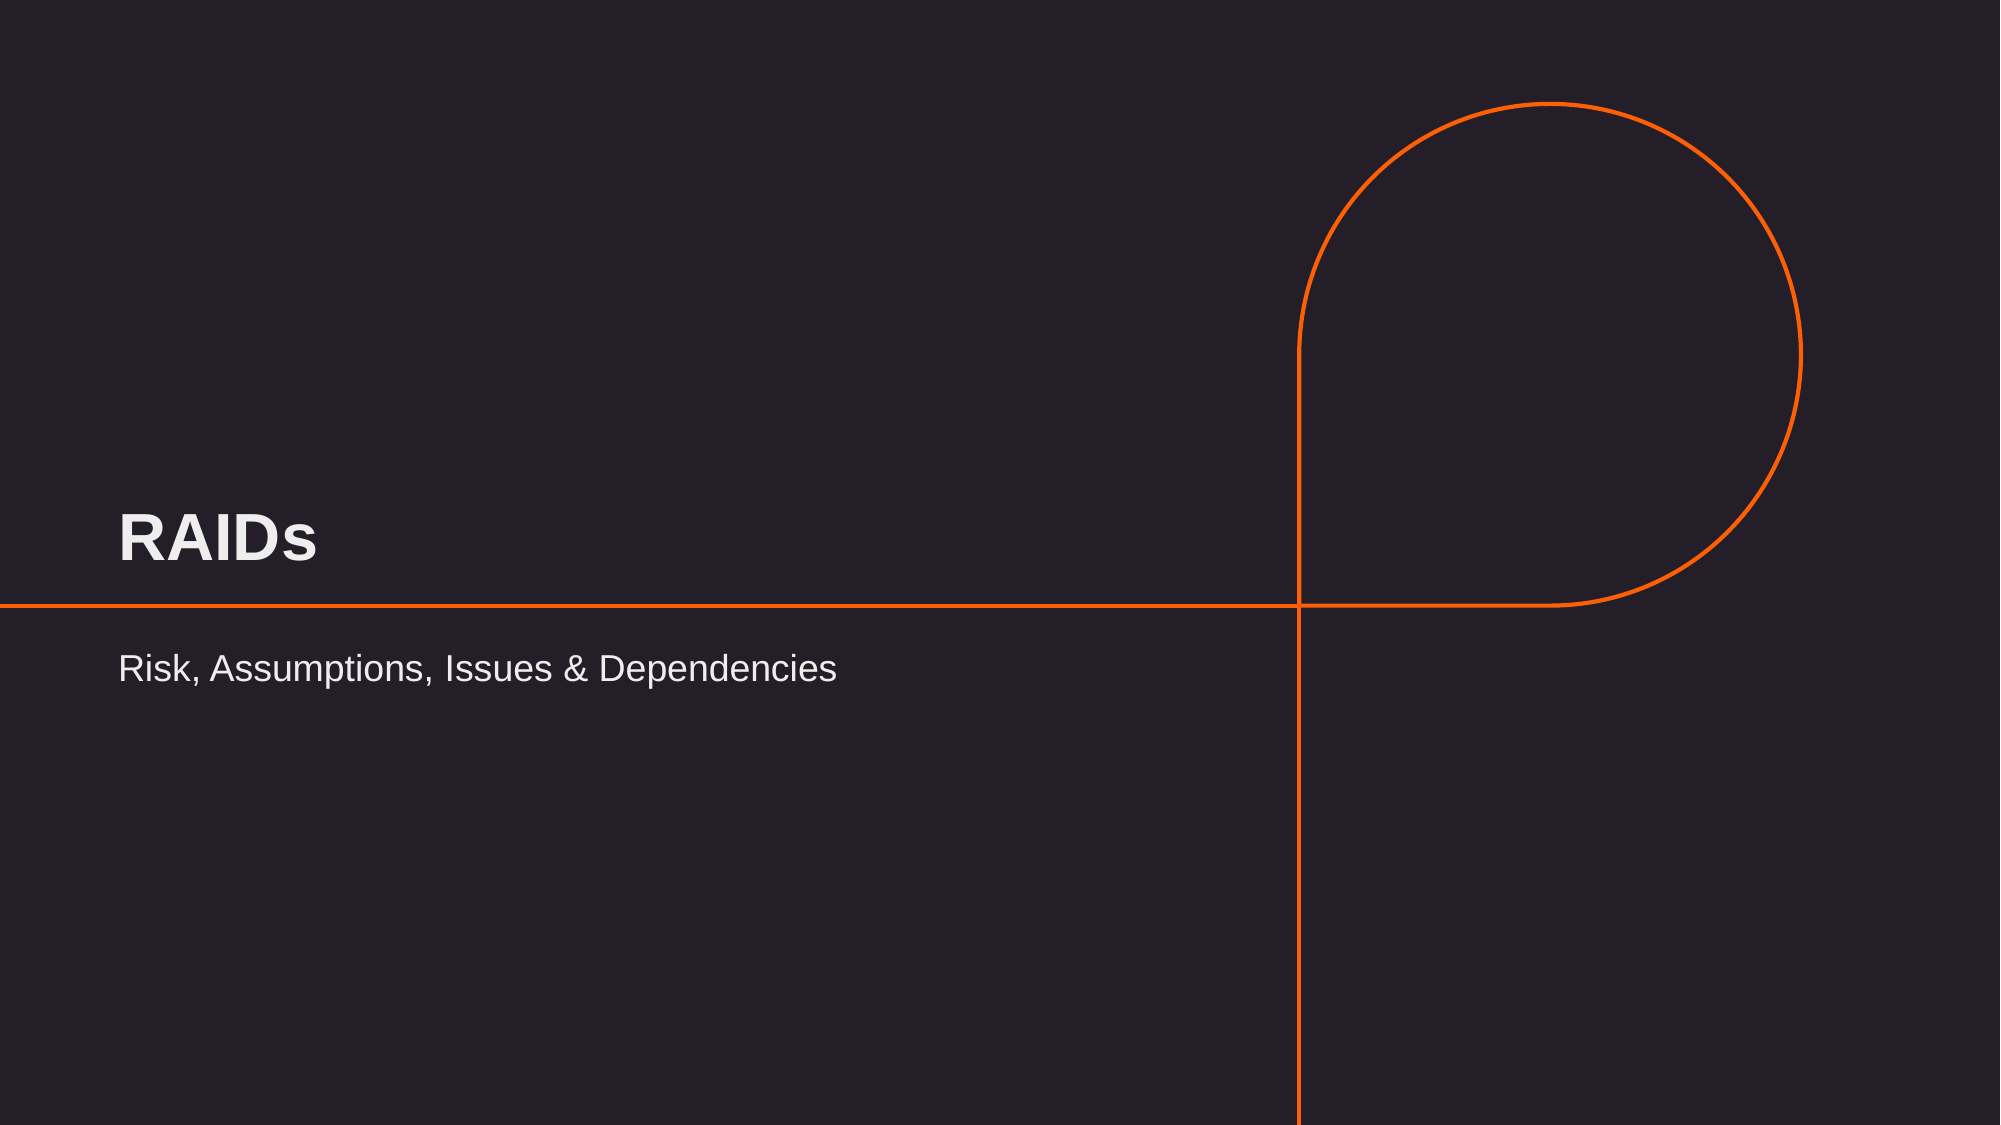

# RAIDs
Risk, Assumptions, Issues & Dependencies